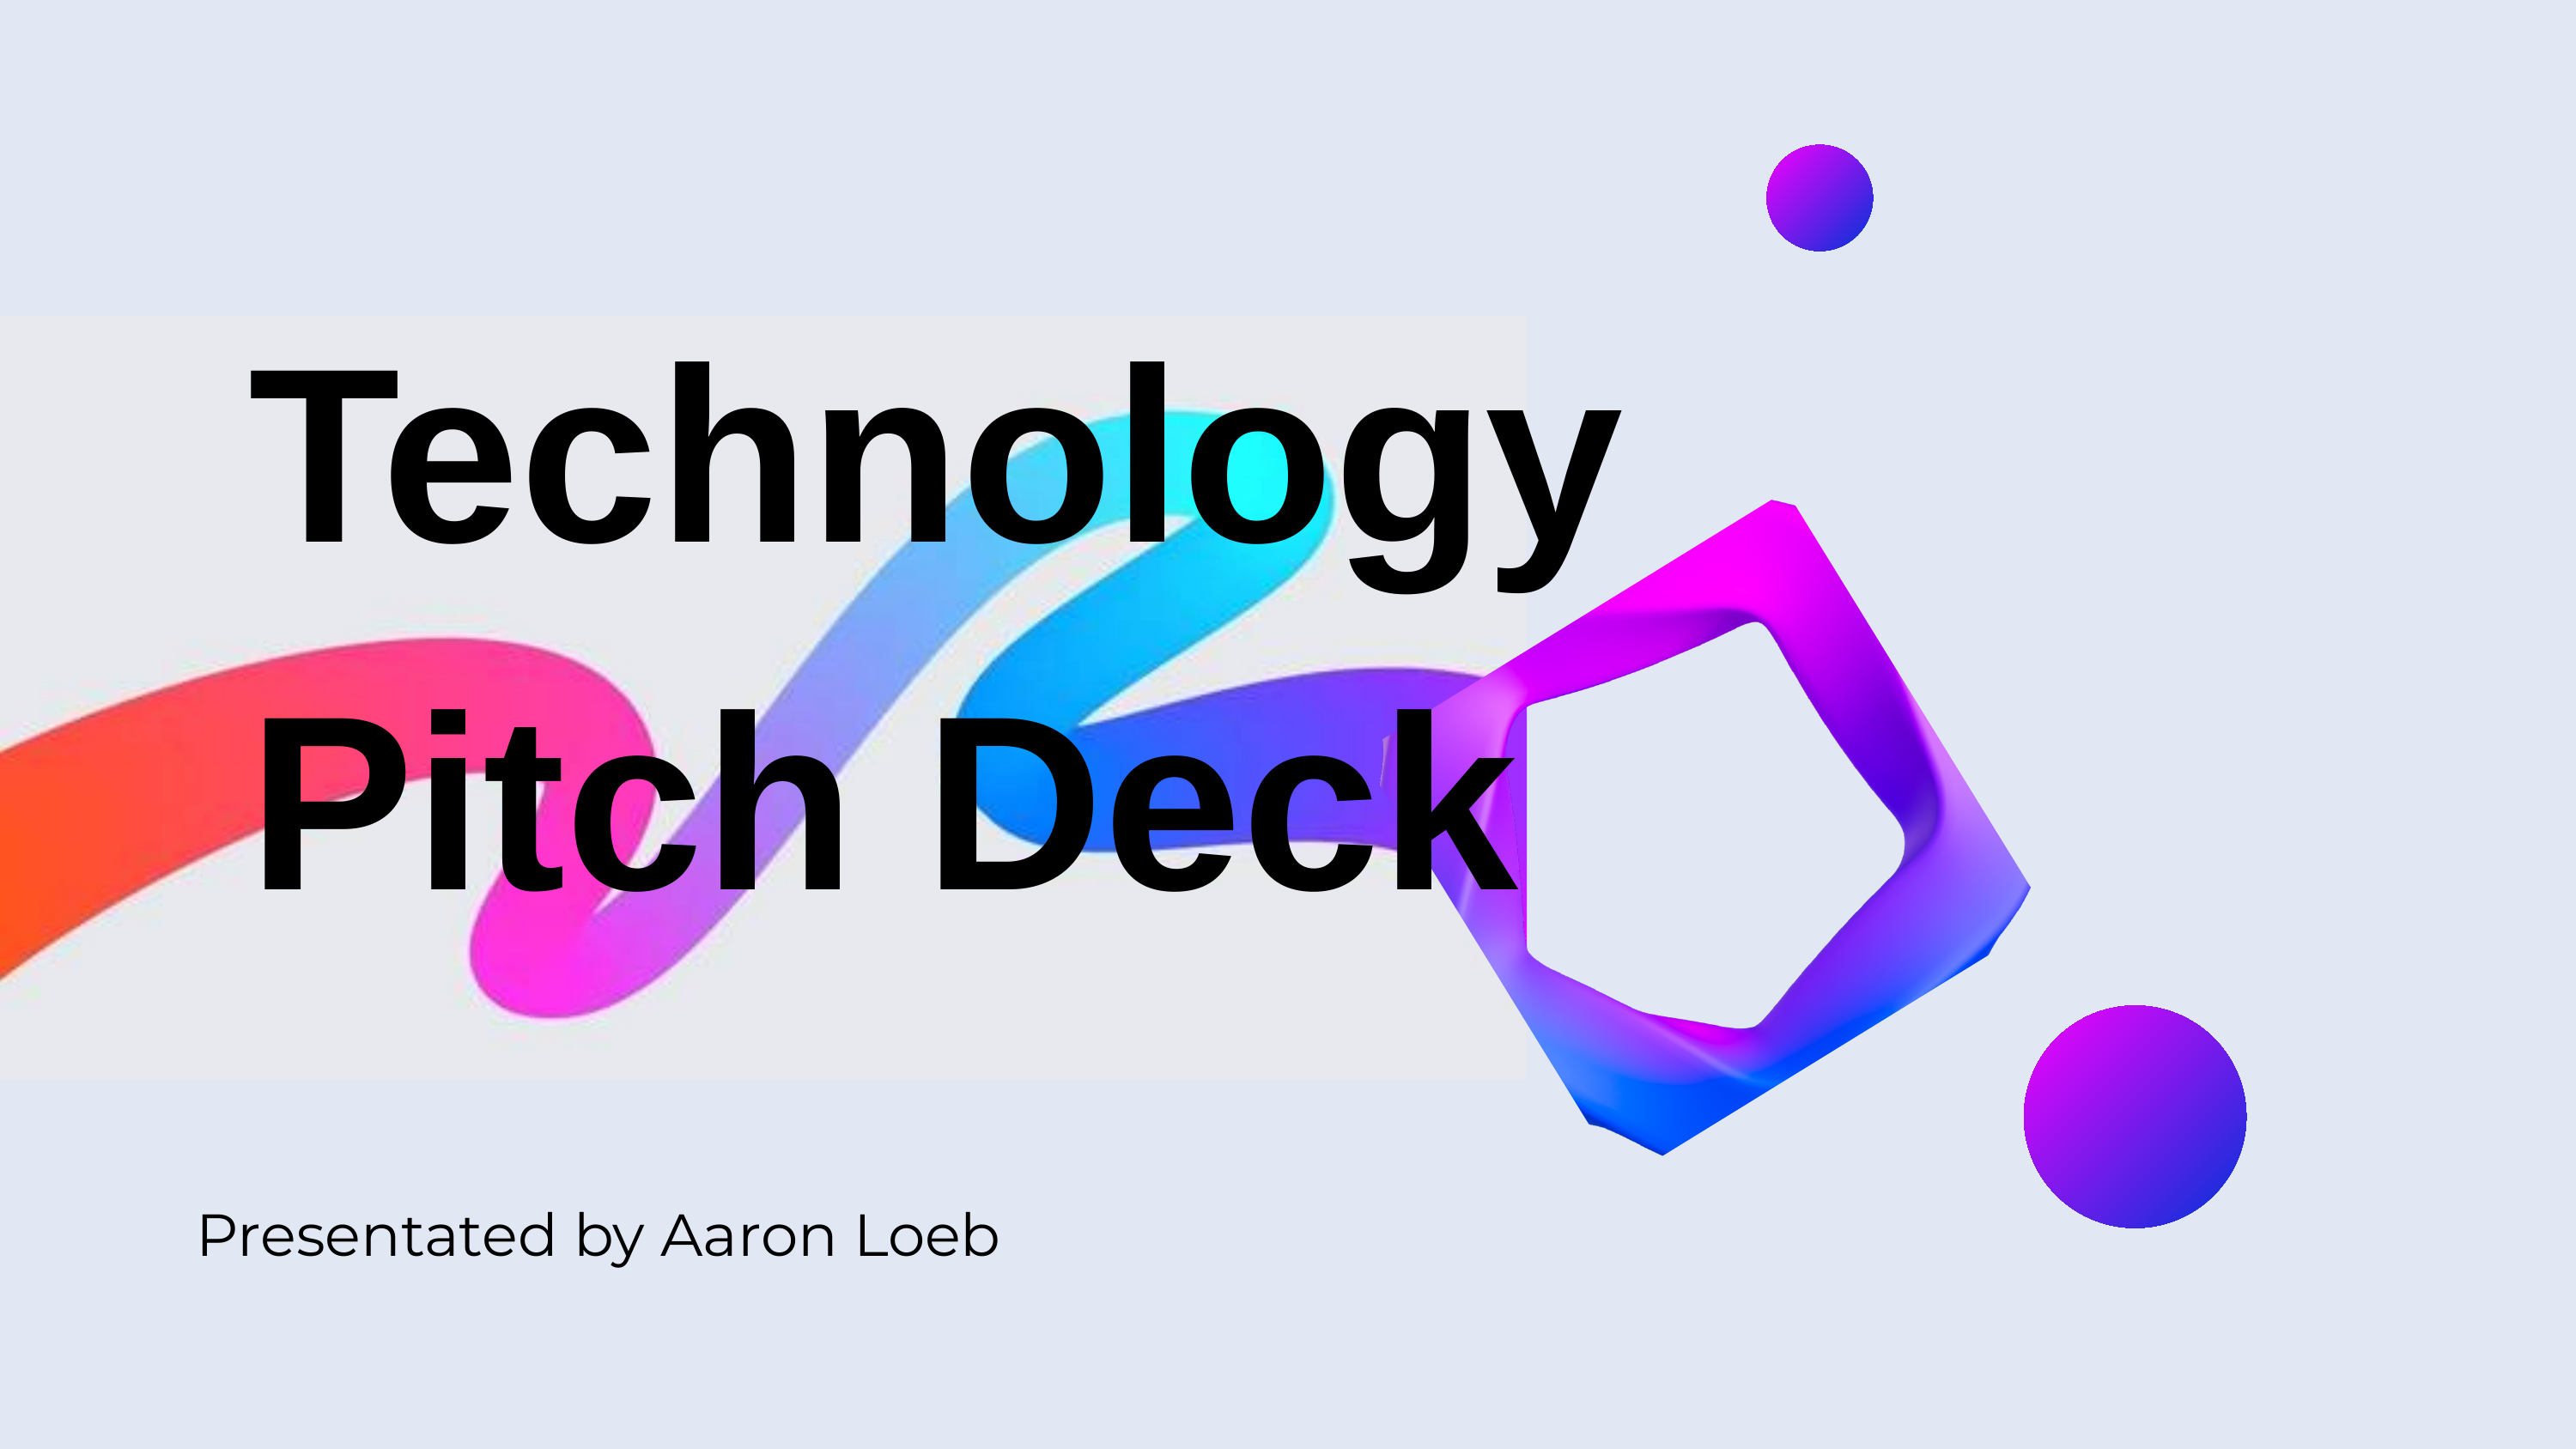

Technology Pitch Deck

Presentated by Aaron Loeb